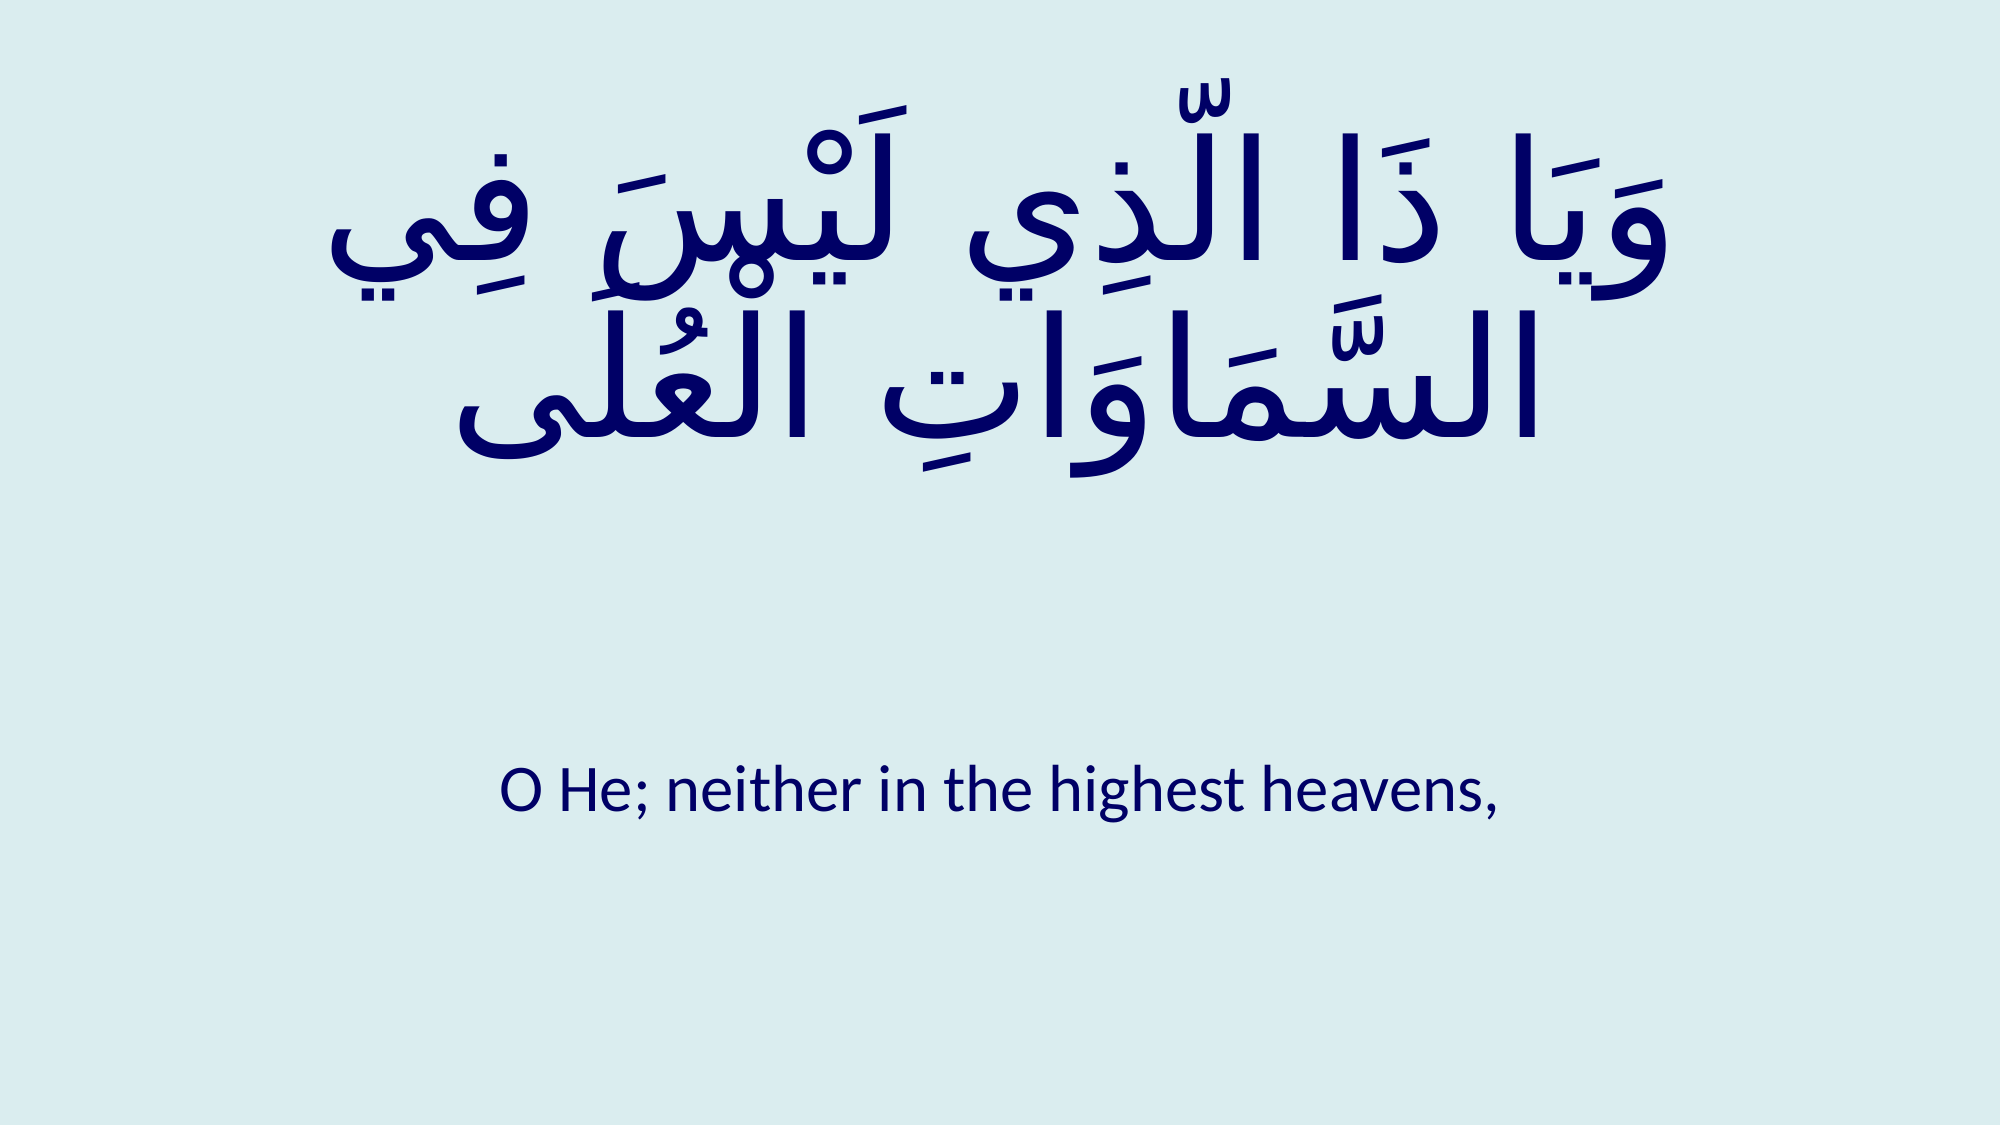

# وَيَا ذَا الّذِي لَيْسَ فِي السَّمَاوَاتِ الْعُلَى
O He; neither in the highest heavens,